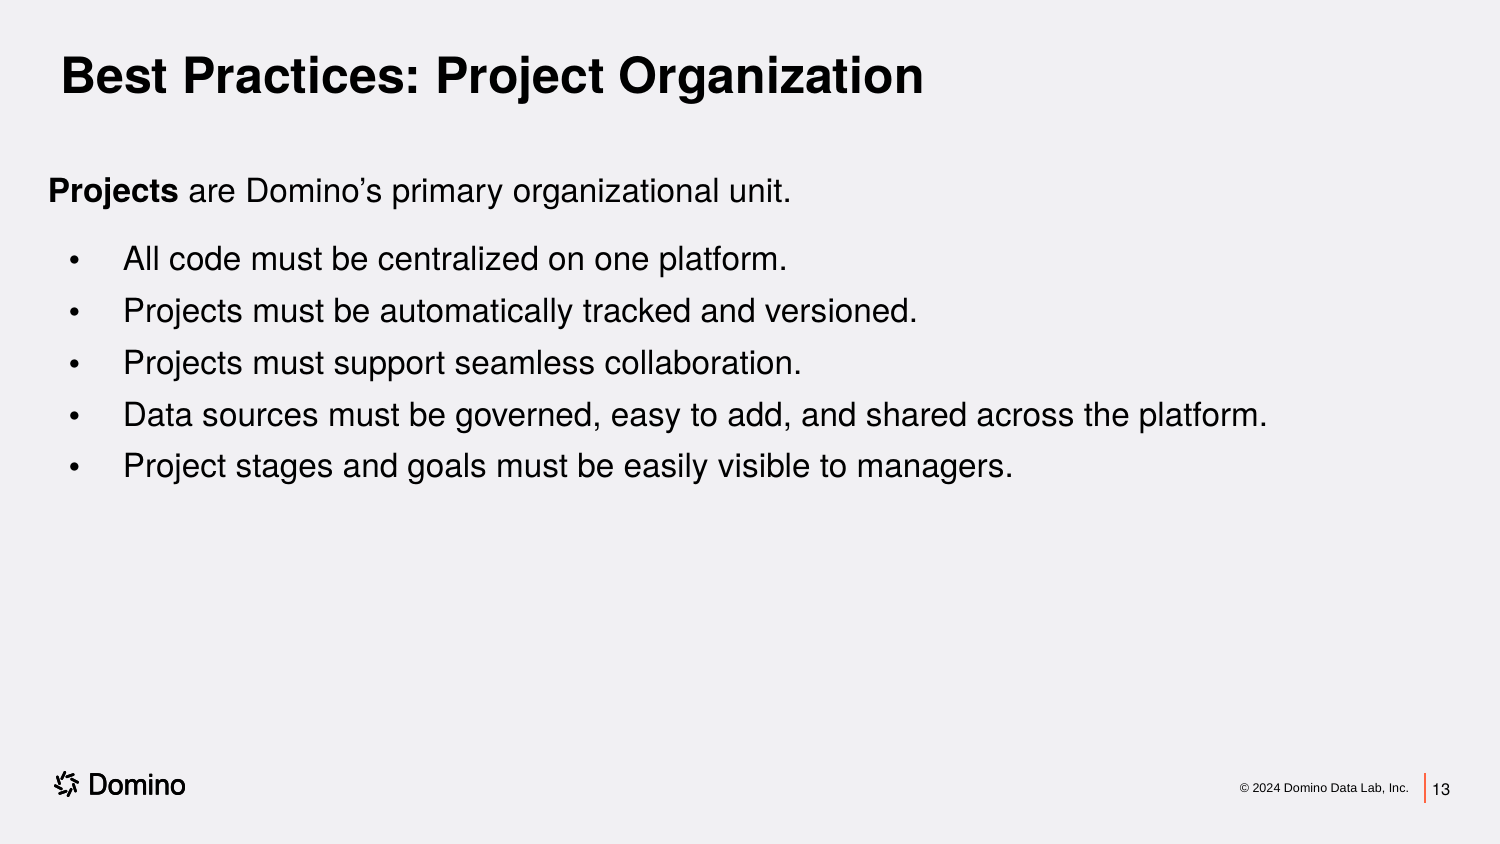

# Best Practices: Project Organization
Projects are Domino’s primary organizational unit.
All code must be centralized on one platform.
Projects must be automatically tracked and versioned.
Projects must support seamless collaboration.
Data sources must be governed, easy to add, and shared across the platform.
Project stages and goals must be easily visible to managers.